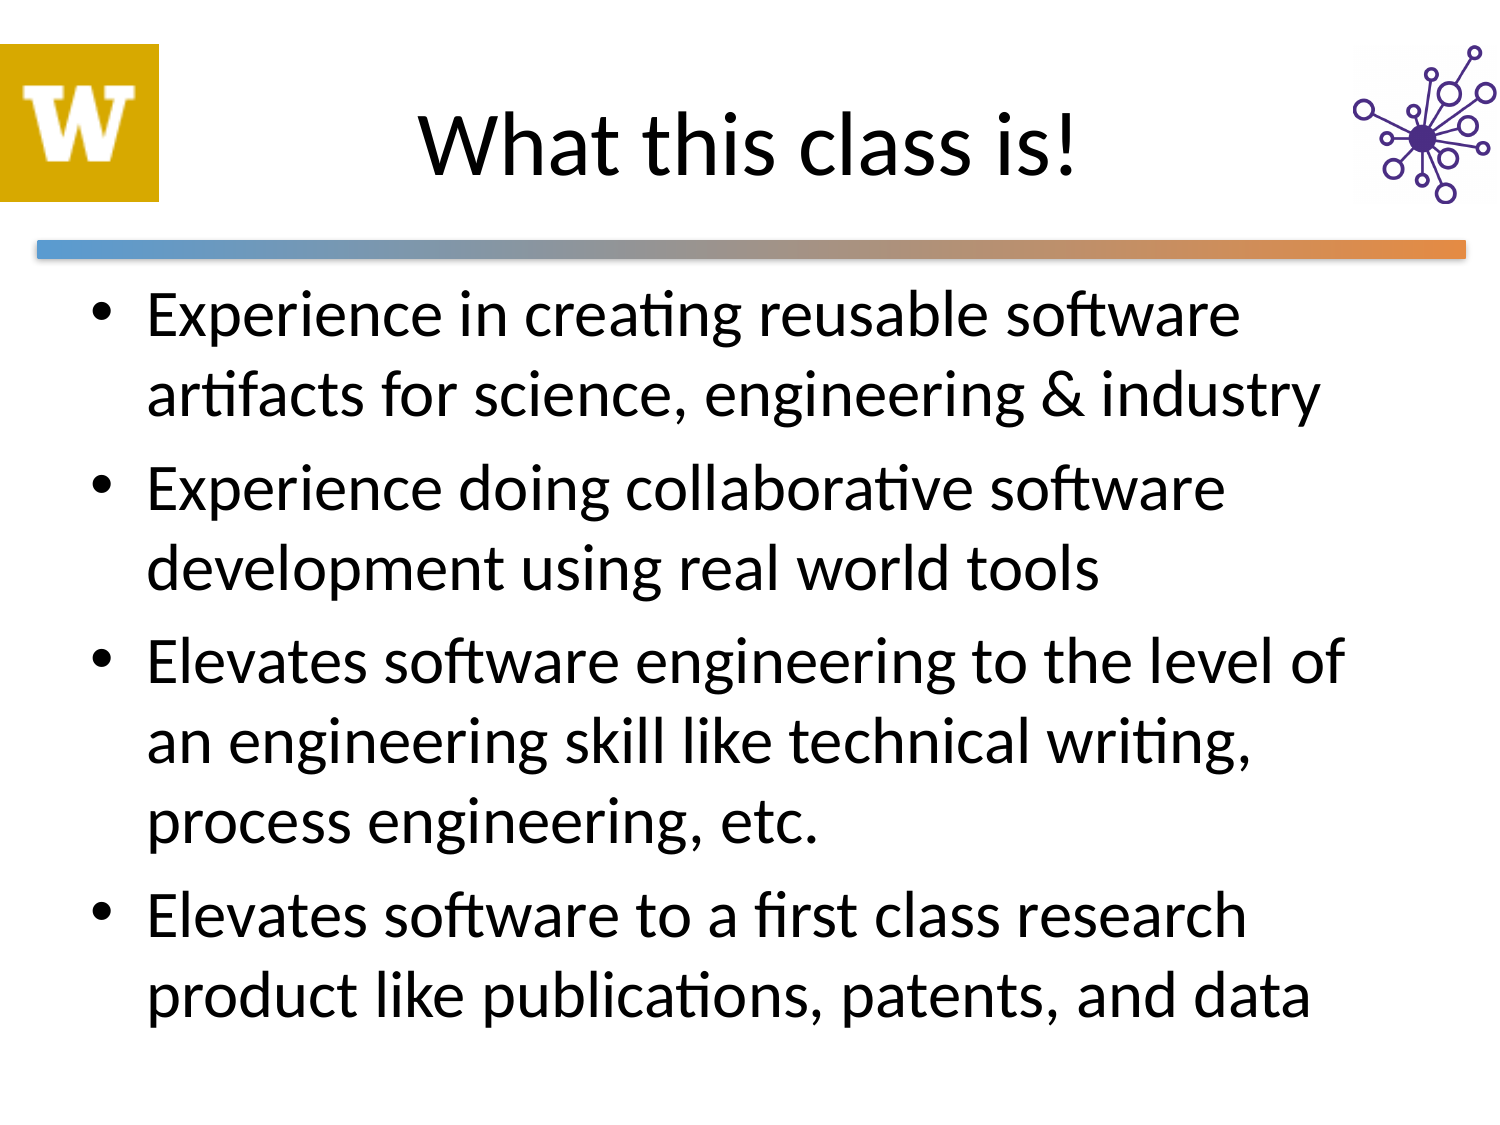

# What this class is!
Experience in creating reusable software artifacts for science, engineering & industry
Experience doing collaborative software development using real world tools
Elevates software engineering to the level of an engineering skill like technical writing, process engineering, etc.
Elevates software to a first class research product like publications, patents, and data